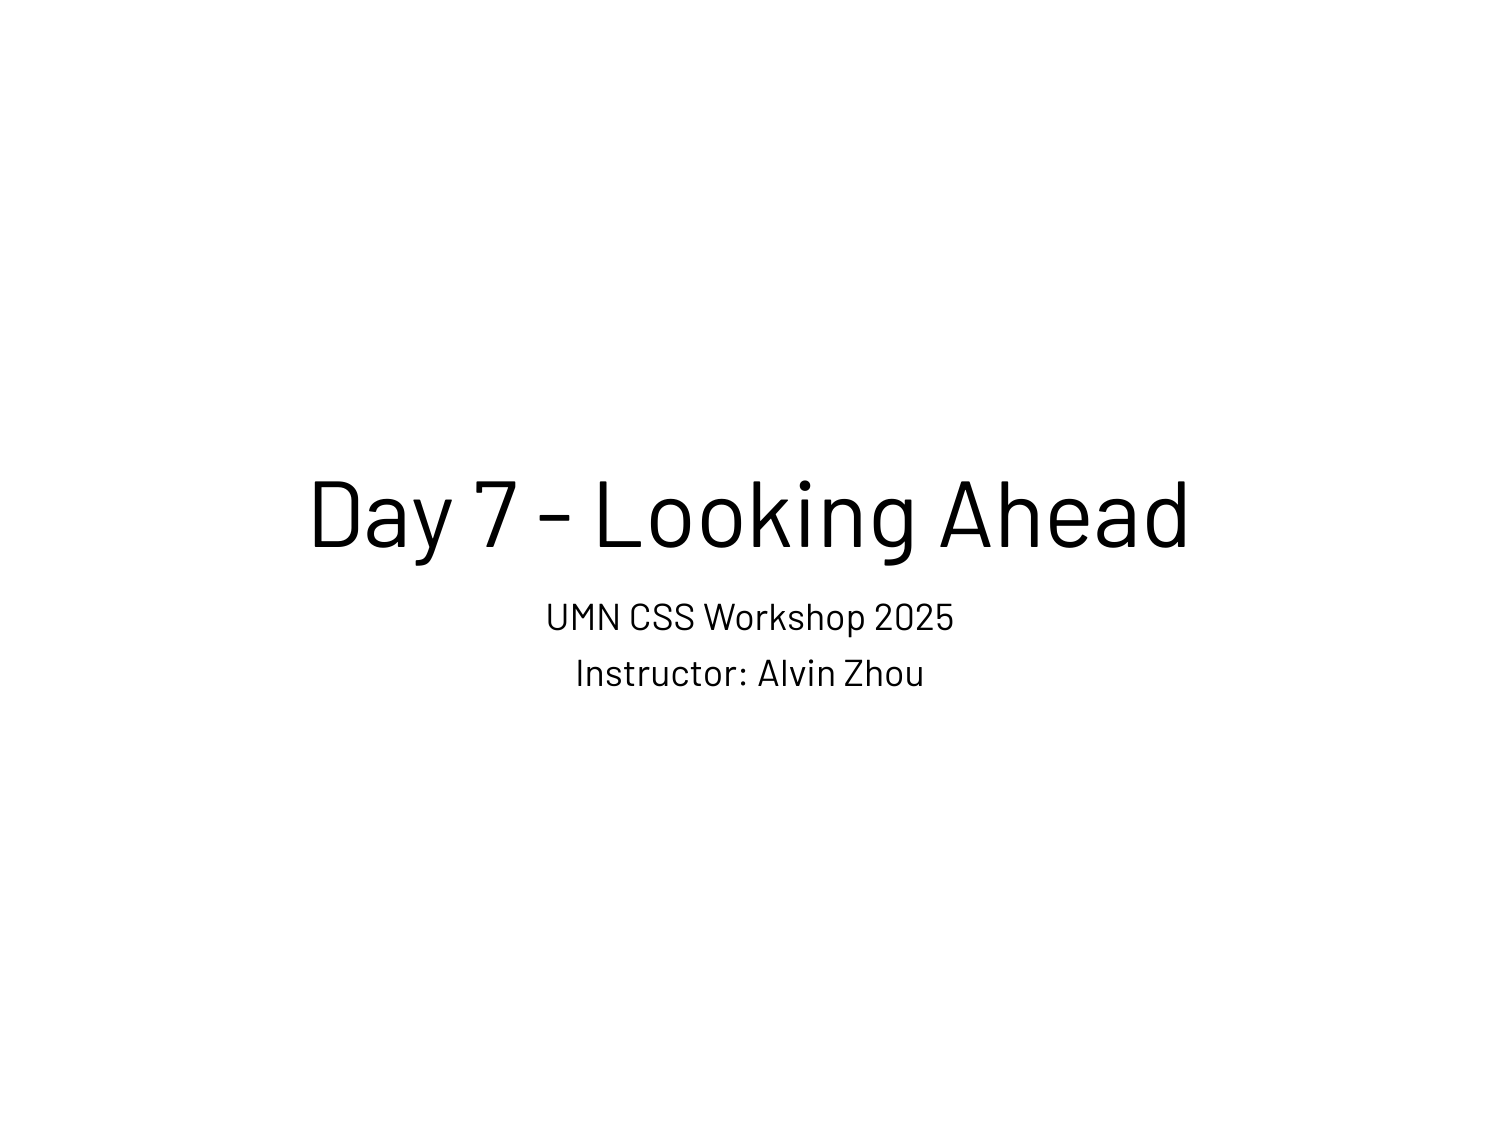

# Day 7 - Looking Ahead
UMN CSS Workshop 2025
Instructor: Alvin Zhou